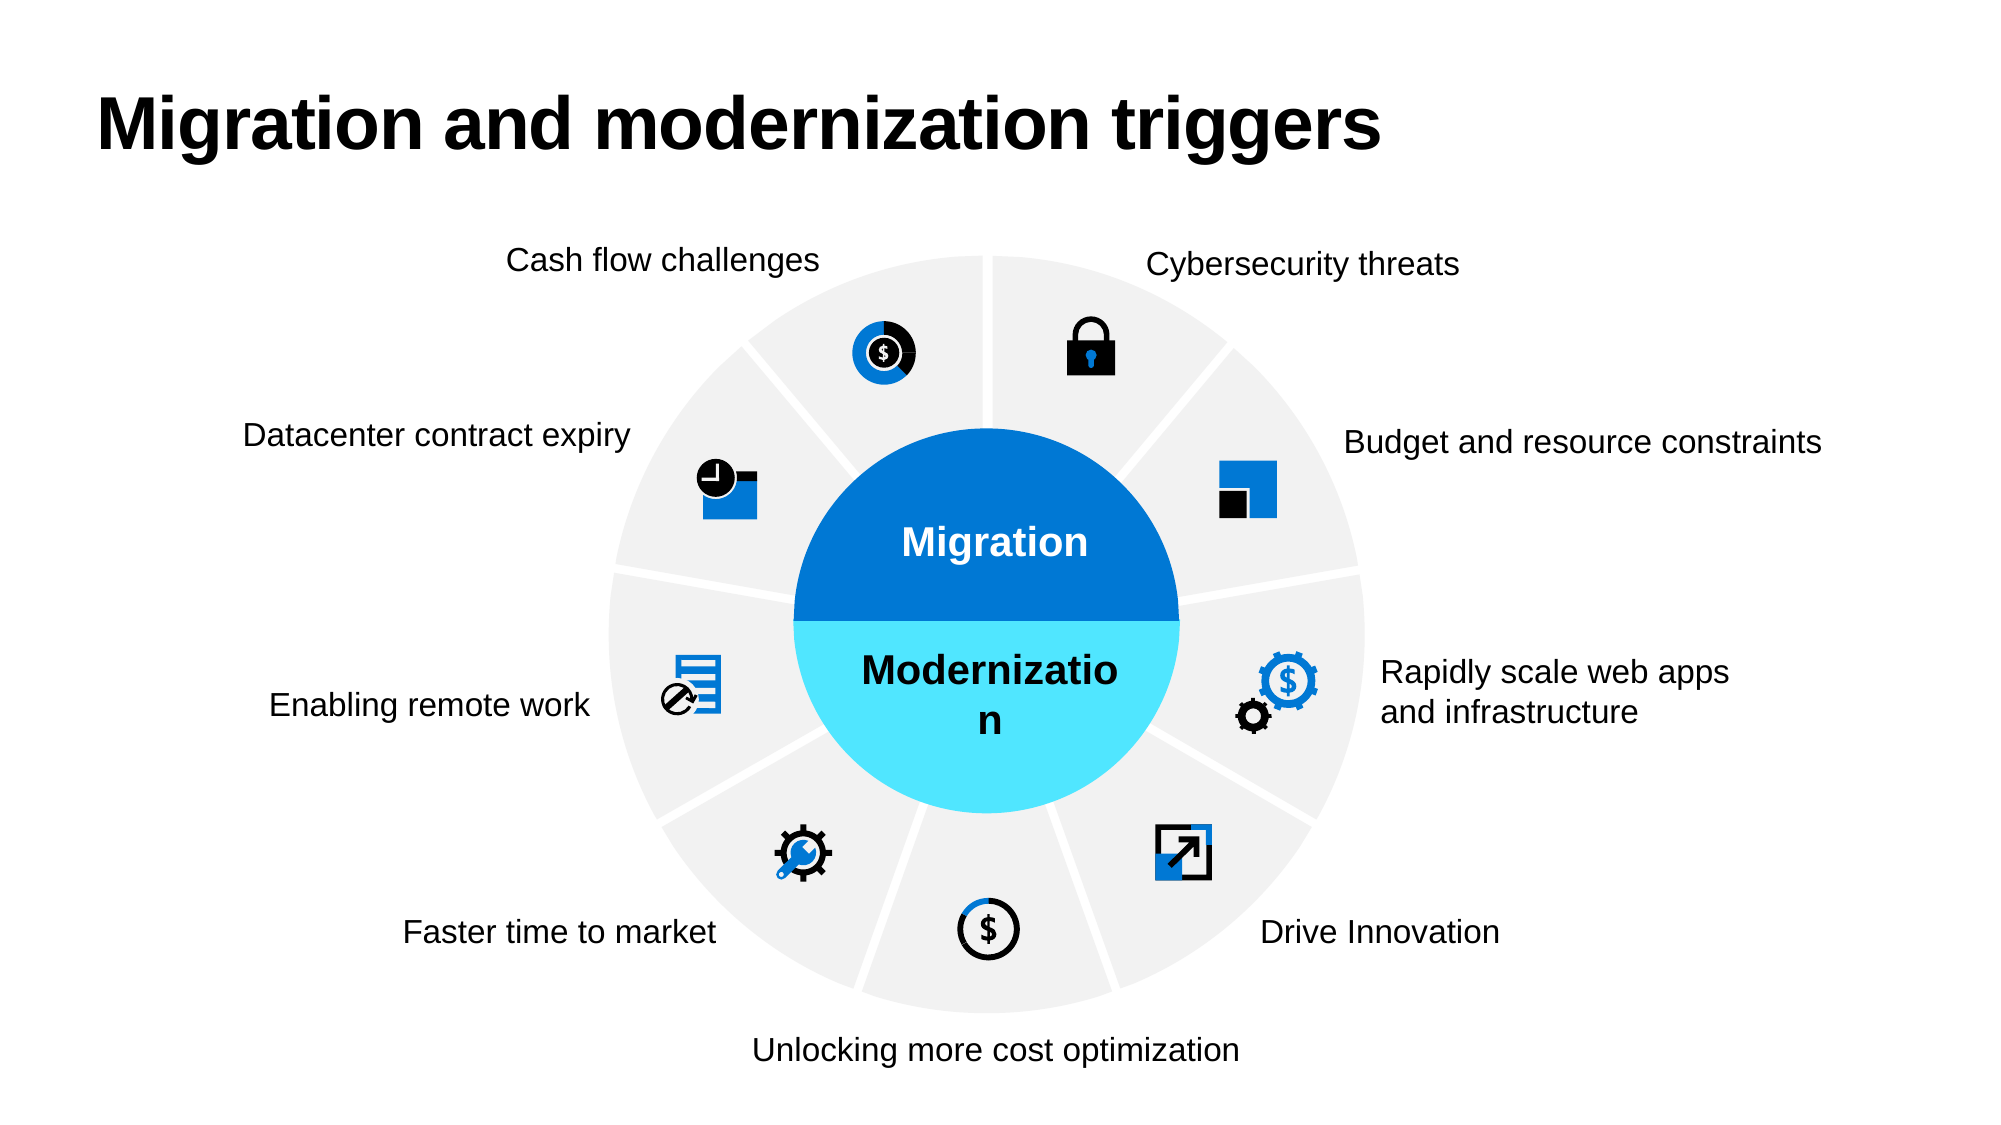

# Migration and modernization triggers
Cash flow challenges
Cybersecurity threats

Migration

Modernization

Datacenter contract expiry
Budget and resource constraints
Rapidly scale web apps
and infrastructure
Enabling remote work
Faster time to market
Drive Innovation
Unlocking more cost optimization